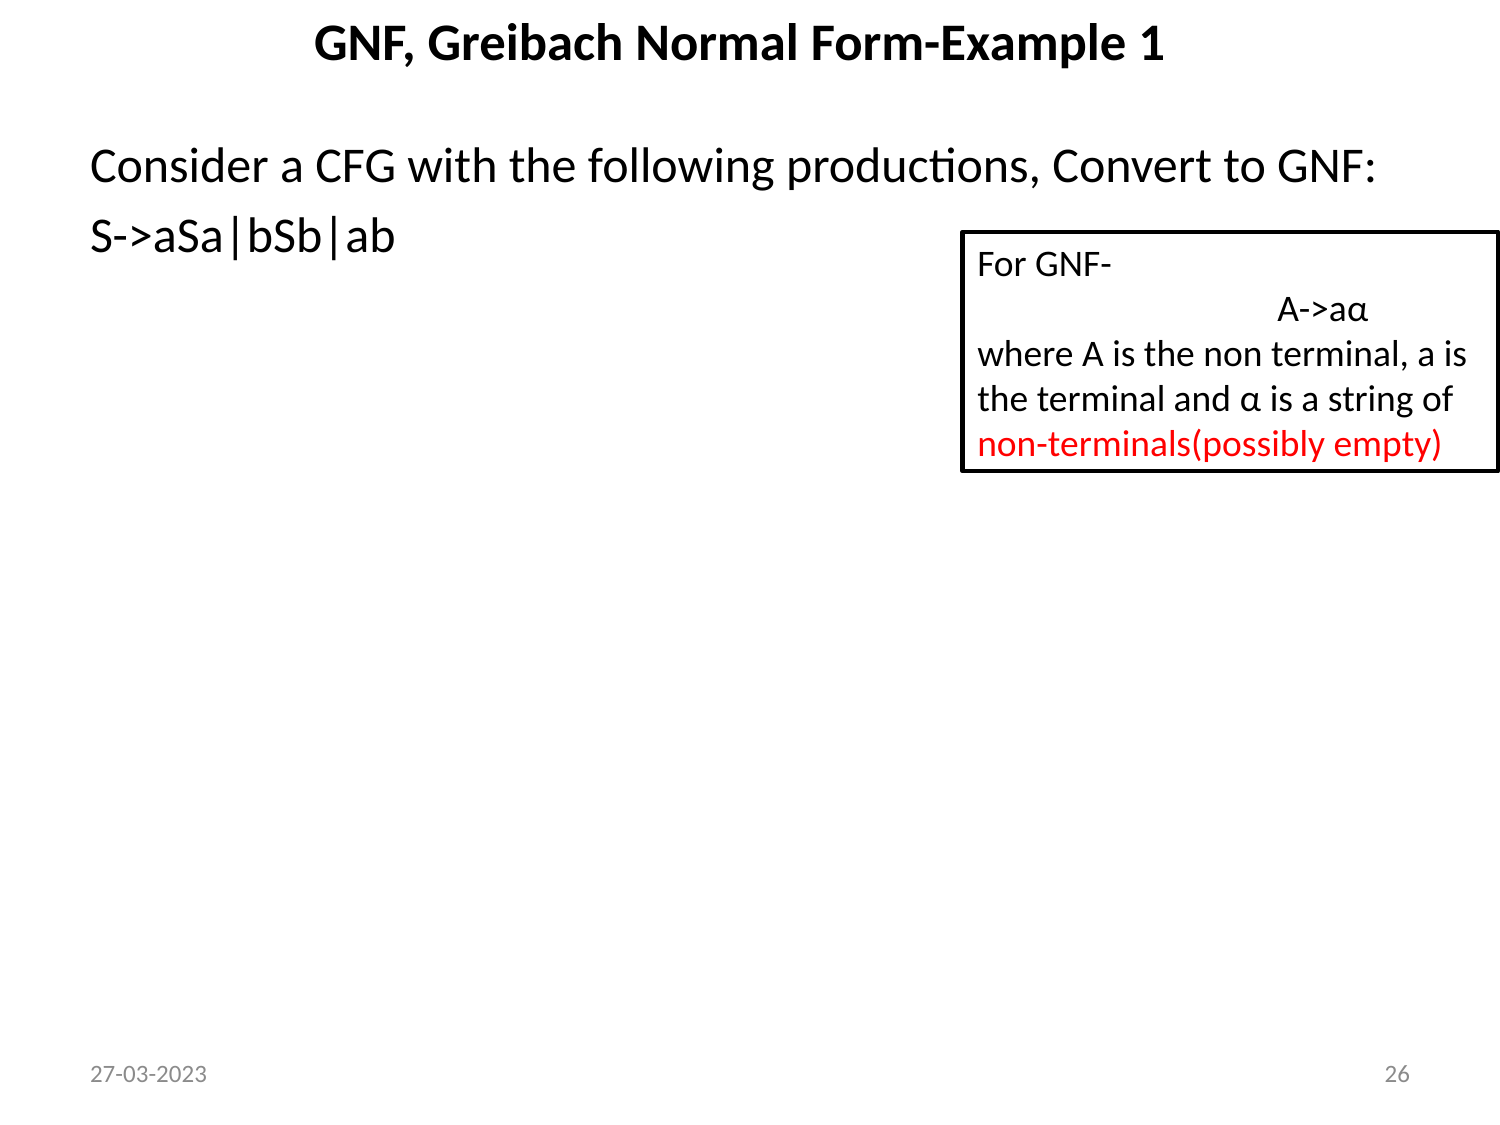

# GNF, Greibach Normal Form-Example 1
Consider a CFG with the following productions, Convert to GNF:
S->aSa|bSb|ab
For GNF-
		A->aα
where A is the non terminal, a is the terminal and α is a string of non-terminals(possibly empty)
27-03-2023
26